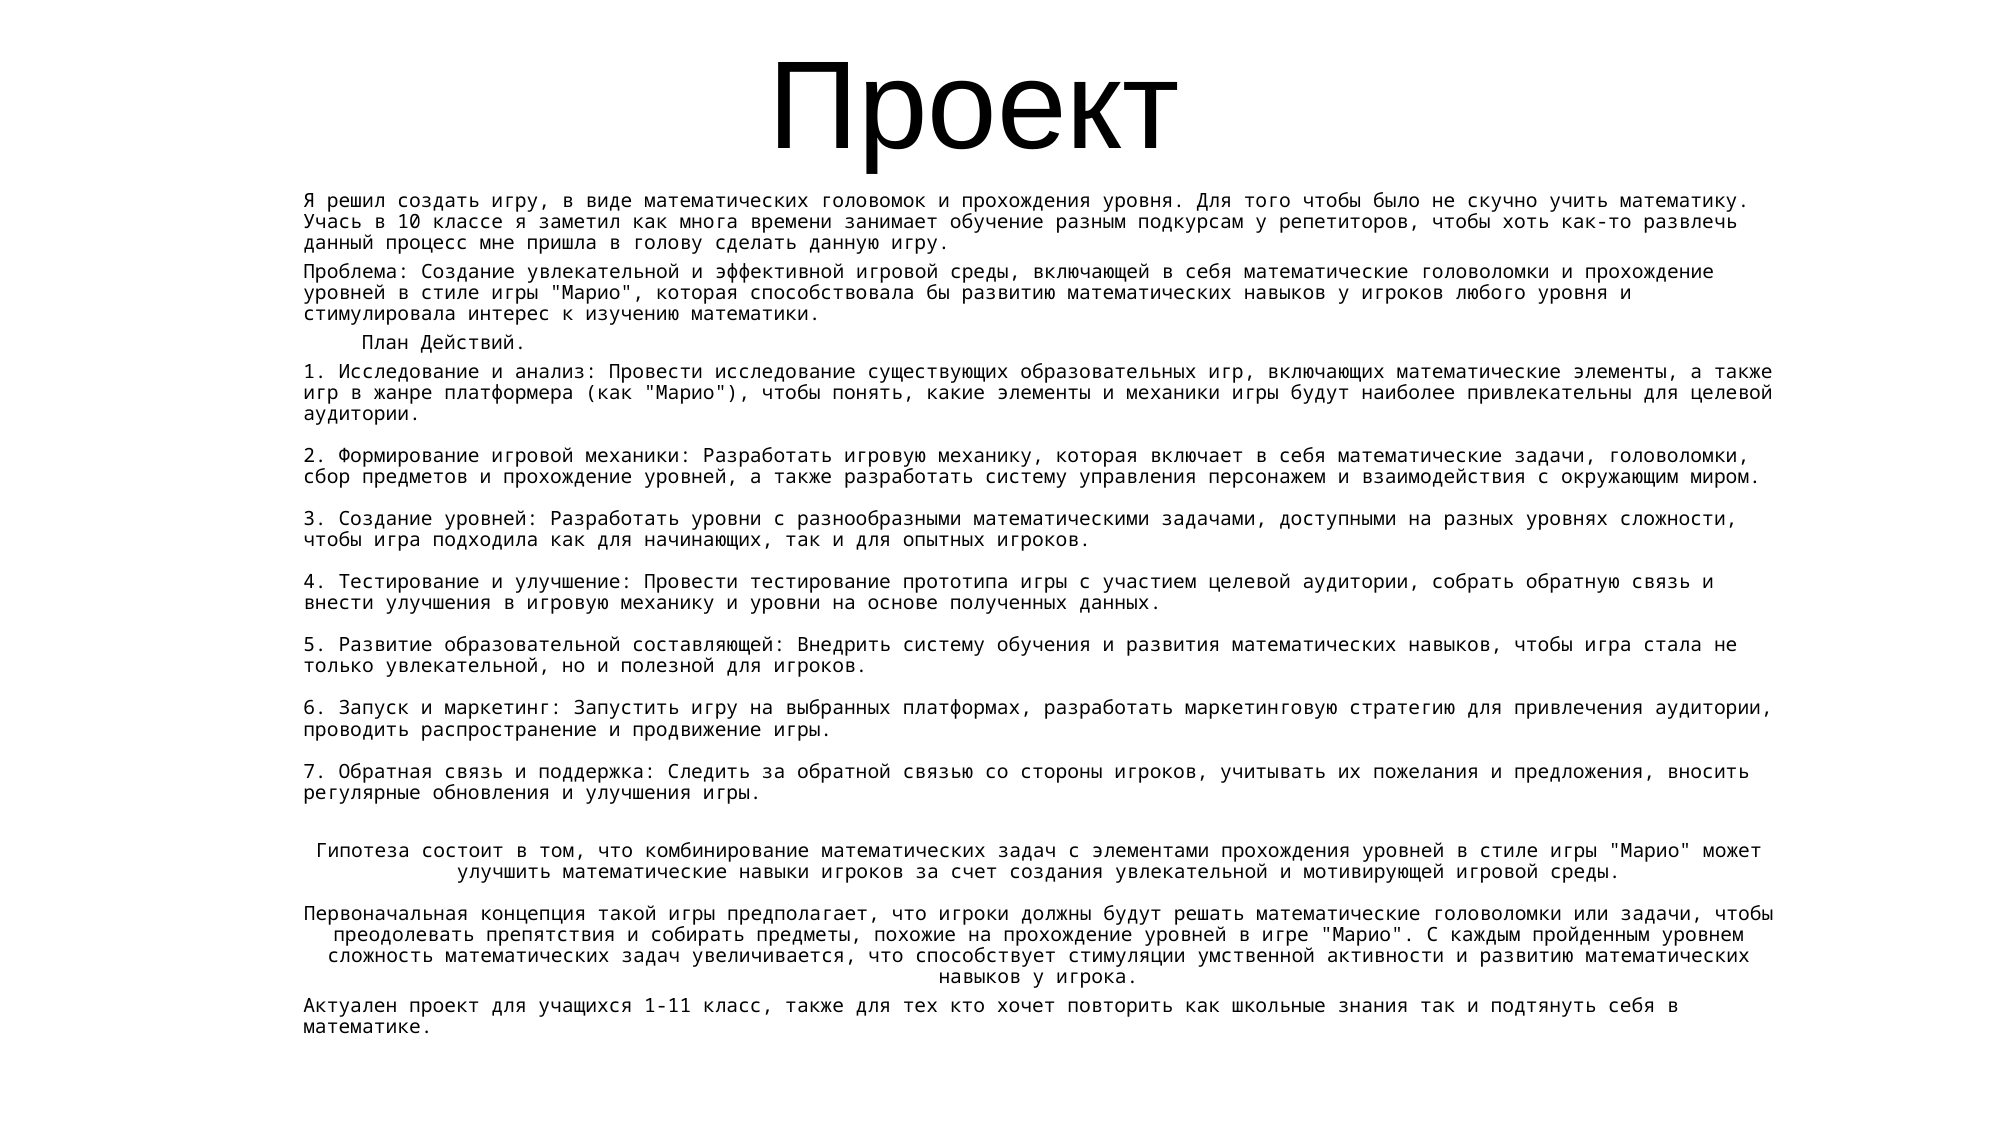

# Проект
Я решил создать игру, в виде математических головомок и прохождения уровня. Для того чтобы было не скучно учить математику. Учась в 10 классе я заметил как многа времени занимает обучение разным подкурсам у репетиторов, чтобы хоть как-то развлечь данный процесс мне пришла в голову сделать данную игру.
Проблема: Создание увлекательной и эффективной игровой среды, включающей в себя математические головоломки и прохождение уровней в стиле игры "Марио", которая способствовала бы развитию математических навыков у игроков любого уровня и стимулировала интерес к изучению математики.
				План Действий.
1. Исследование и анализ: Провести исследование существующих образовательных игр, включающих математические элементы, а также игр в жанре платформера (как "Марио"), чтобы понять, какие элементы и механики игры будут наиболее привлекательны для целевой аудитории.
2. Формирование игровой механики: Разработать игровую механику, которая включает в себя математические задачи, головоломки, сбор предметов и прохождение уровней, а также разработать систему управления персонажем и взаимодействия с окружающим миром.
3. Создание уровней: Разработать уровни с разнообразными математическими задачами, доступными на разных уровнях сложности, чтобы игра подходила как для начинающих, так и для опытных игроков.
4. Тестирование и улучшение: Провести тестирование прототипа игры с участием целевой аудитории, собрать обратную связь и внести улучшения в игровую механику и уровни на основе полученных данных.
5. Развитие образовательной составляющей: Внедрить систему обучения и развития математических навыков, чтобы игра стала не только увлекательной, но и полезной для игроков.
6. Запуск и маркетинг: Запустить игру на выбранных платформах, разработать маркетинговую стратегию для привлечения аудитории, проводить распространение и продвижение игры.
7. Обратная связь и поддержка: Следить за обратной связью со стороны игроков, учитывать их пожелания и предложения, вносить регулярные обновления и улучшения игры.

Гипотеза состоит в том, что комбинирование математических задач с элементами прохождения уровней в стиле игры "Марио" может улучшить математические навыки игроков за счет создания увлекательной и мотивирующей игровой среды.
Первоначальная концепция такой игры предполагает, что игроки должны будут решать математические головоломки или задачи, чтобы преодолевать препятствия и собирать предметы, похожие на прохождение уровней в игре "Марио". С каждым пройденным уровнем сложность математических задач увеличивается, что способствует стимуляции умственной активности и развитию математических навыков у игрока.
Актуален проект для учащихся 1-11 класс, также для тех кто хочет повторить как школьные знания так и подтянуть себя в математике.